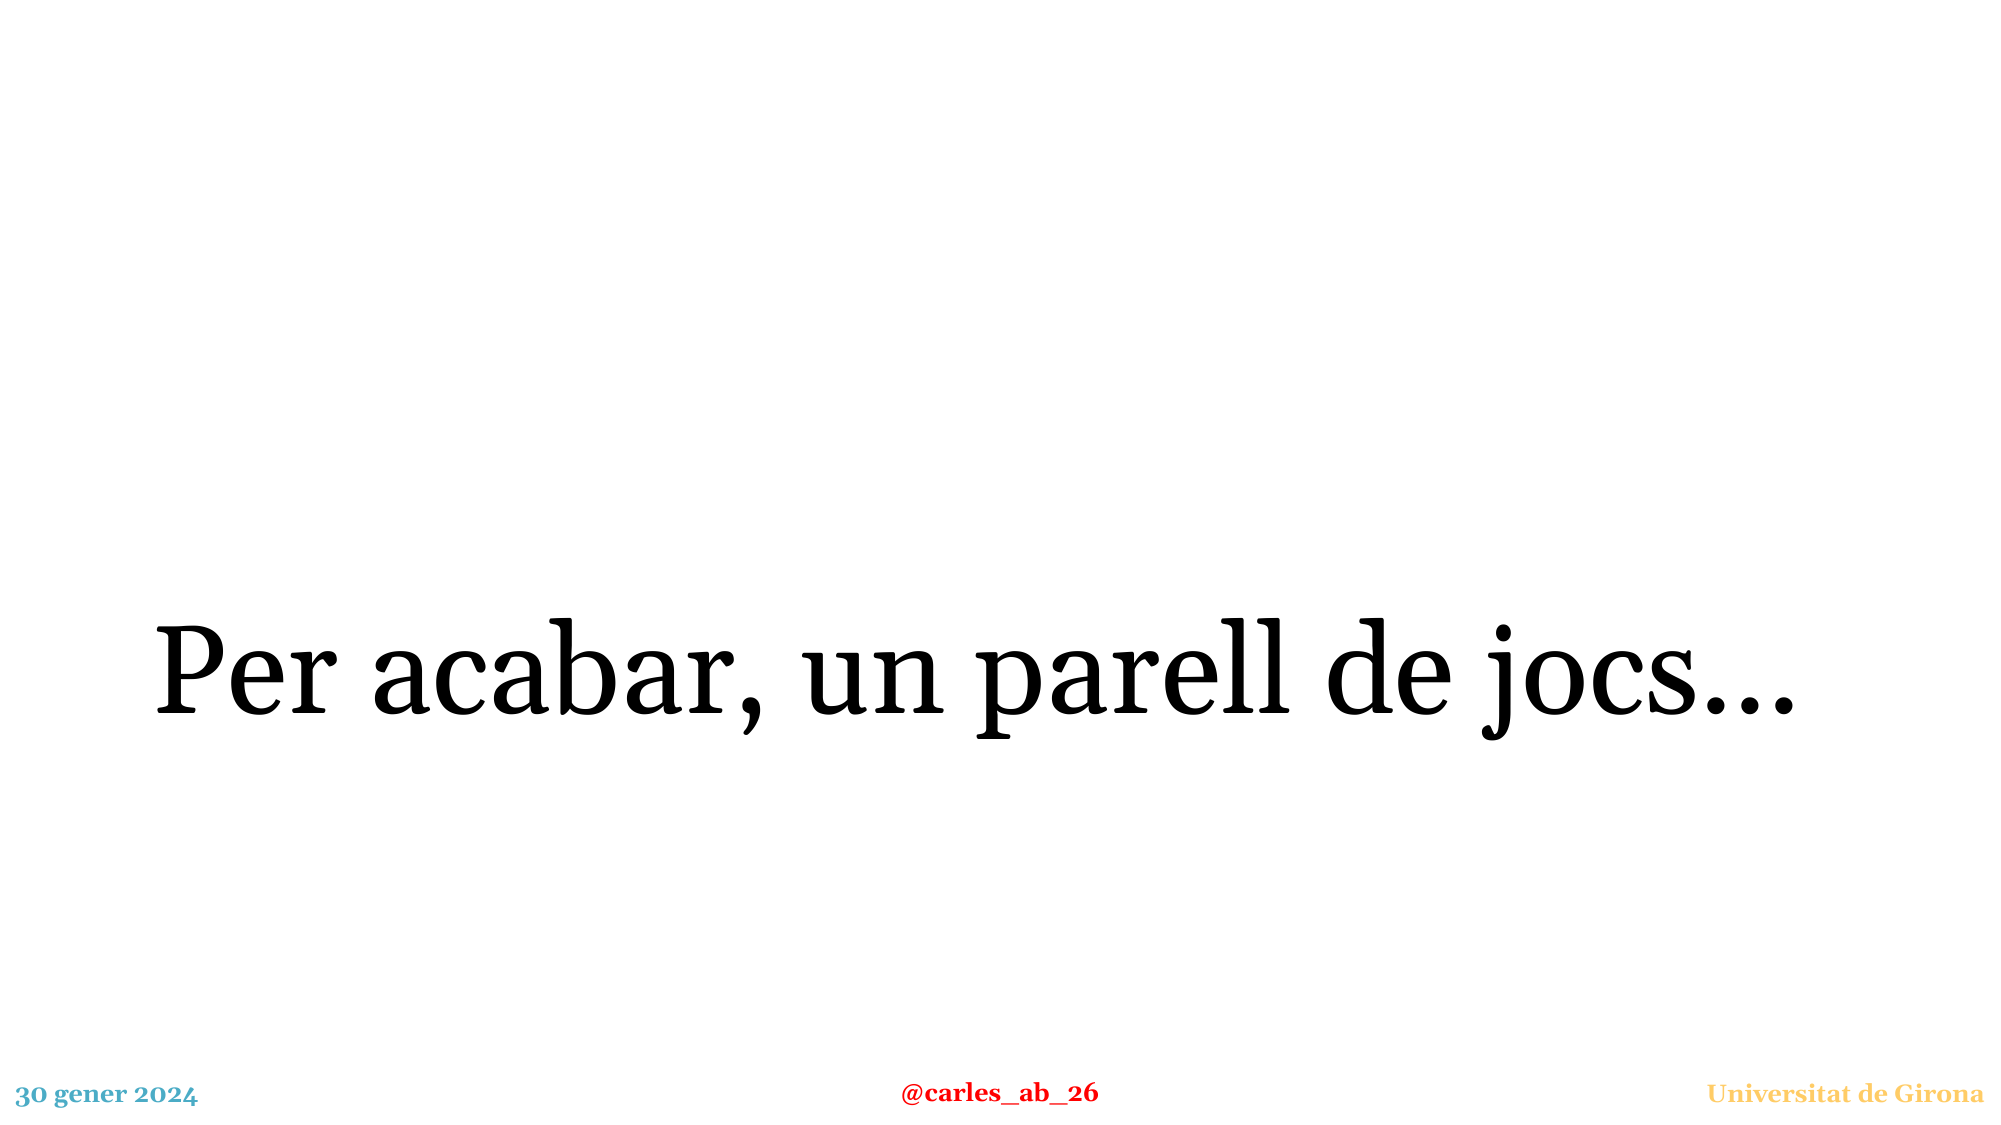

# Per acabar, un parell de jocs...
@carles_ab_26